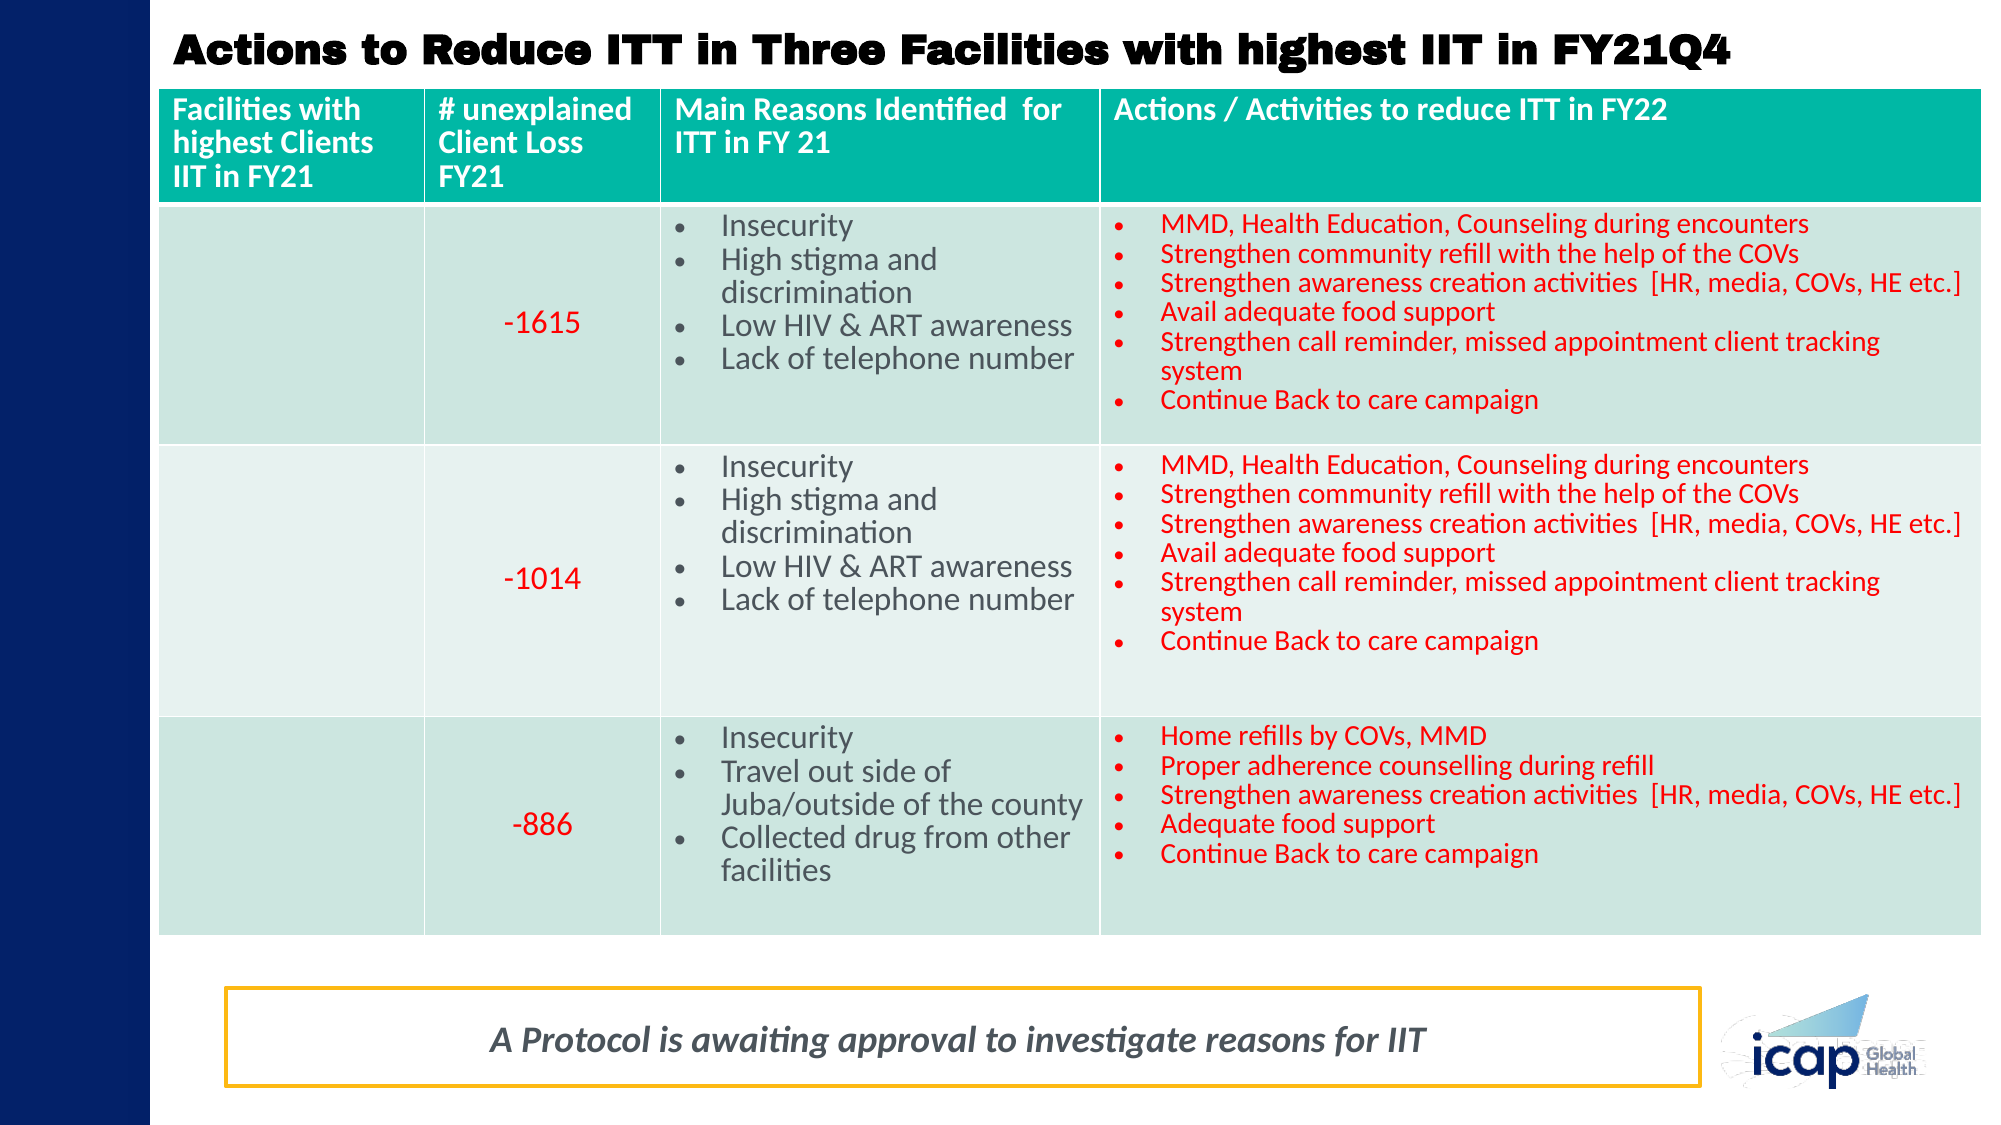

# Actions to Reduce ITT in Three Facilities with highest IIT in FY21Q4
| Facilities with highest Clients IIT in FY21 | # unexplained Client Loss FY21 | Main Reasons Identified for ITT in FY 21 | Actions / Activities to reduce ITT in FY22 |
| --- | --- | --- | --- |
|  | -1615 | Insecurity High stigma and discrimination Low HIV & ART awareness Lack of telephone number | MMD, Health Education, Counseling during encounters Strengthen community refill with the help of the COVs Strengthen awareness creation activities [HR, media, COVs, HE etc.] Avail adequate food support Strengthen call reminder, missed appointment client tracking system Continue Back to care campaign |
|  | -1014 | Insecurity High stigma and discrimination Low HIV & ART awareness Lack of telephone number | MMD, Health Education, Counseling during encounters Strengthen community refill with the help of the COVs Strengthen awareness creation activities [HR, media, COVs, HE etc.] Avail adequate food support Strengthen call reminder, missed appointment client tracking system Continue Back to care campaign |
|  | -886 | Insecurity Travel out side of Juba/outside of the county Collected drug from other facilities | Home refills by COVs, MMD Proper adherence counselling during refill Strengthen awareness creation activities [HR, media, COVs, HE etc.] Adequate food support Continue Back to care campaign |
A Protocol is awaiting approval to investigate reasons for IIT